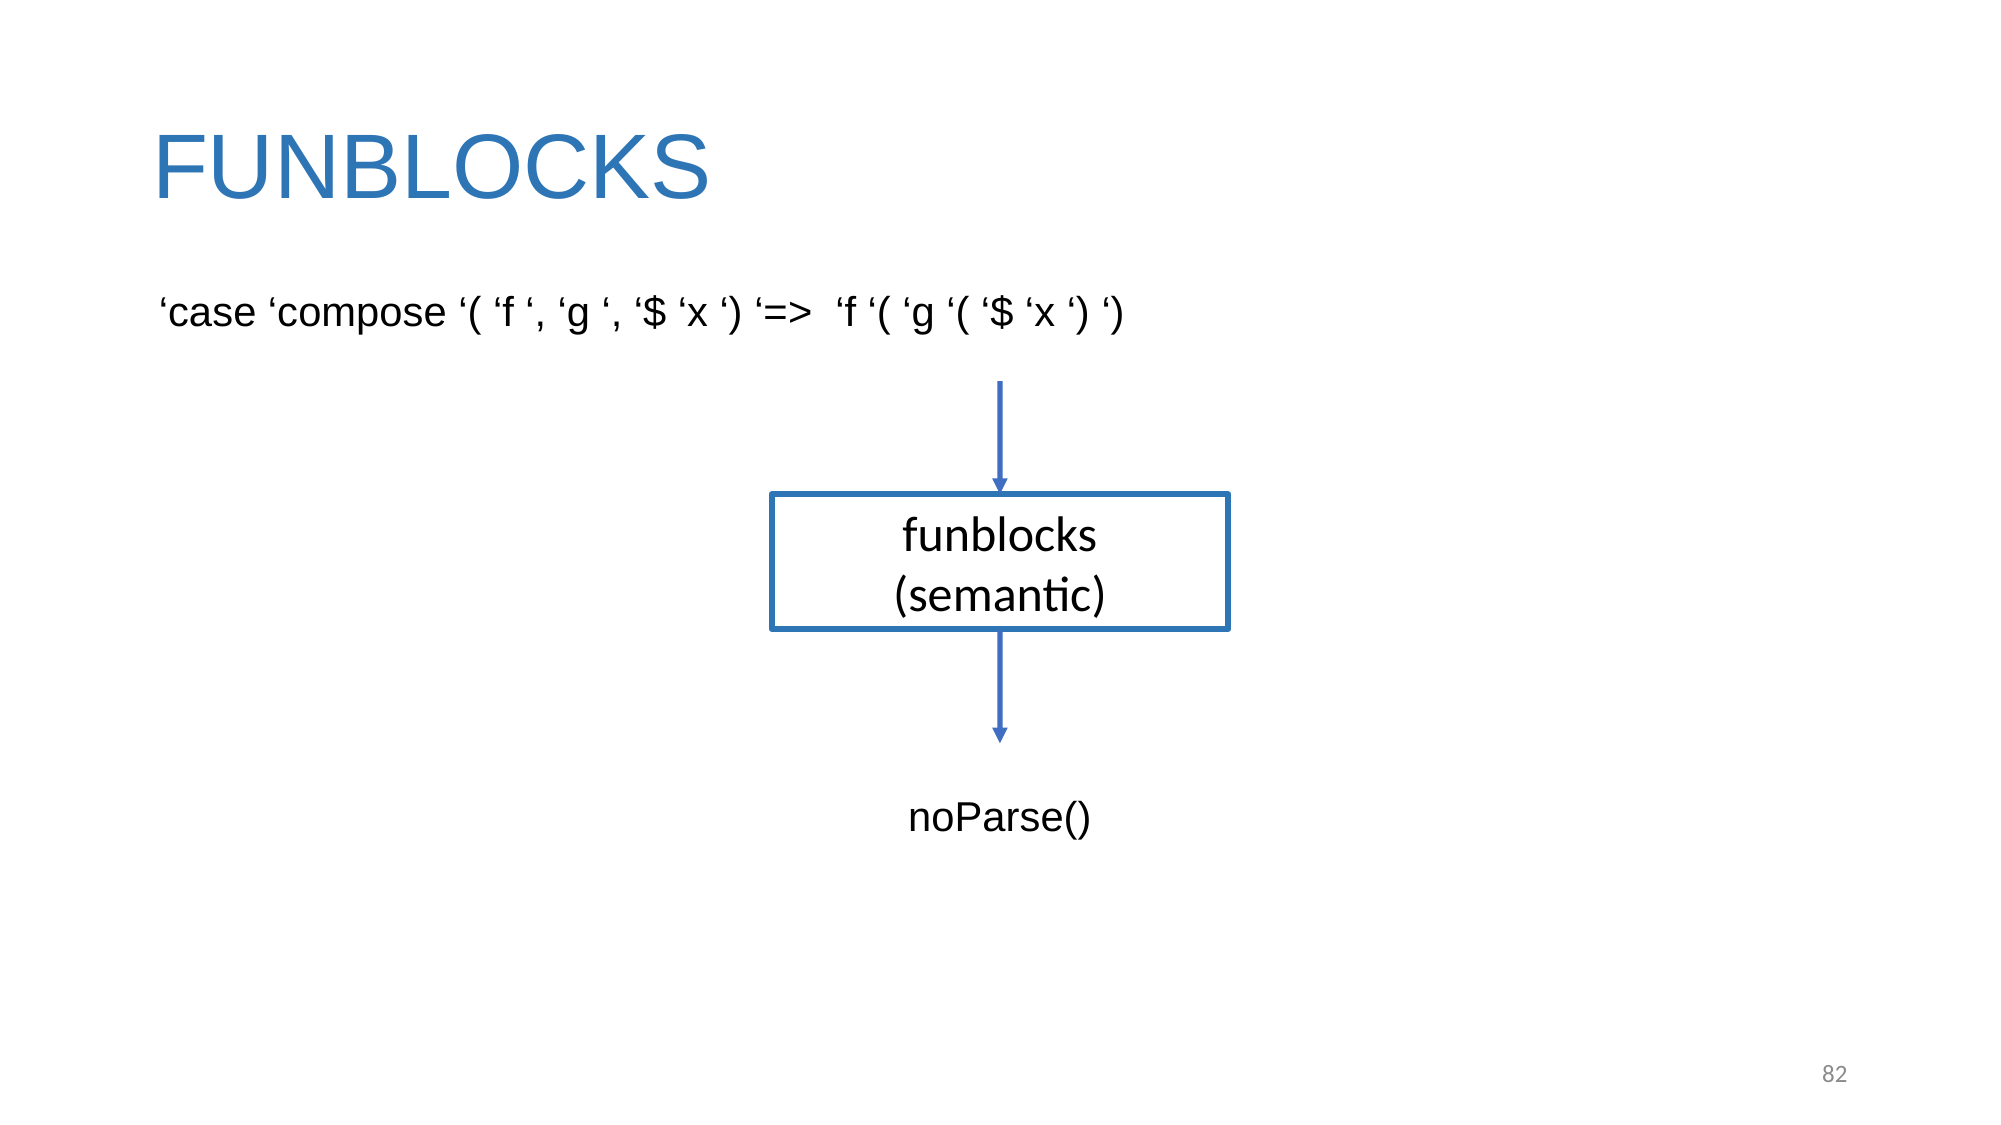

FUNBLOCKS
‘case ‘compose ‘( ‘f ‘, ‘g ‘, ‘$ ‘x ‘) ‘=>  ‘f ‘( ‘g ‘( ‘$ ‘x ‘) ‘)

funblocks
(semantic)

noParse()
82